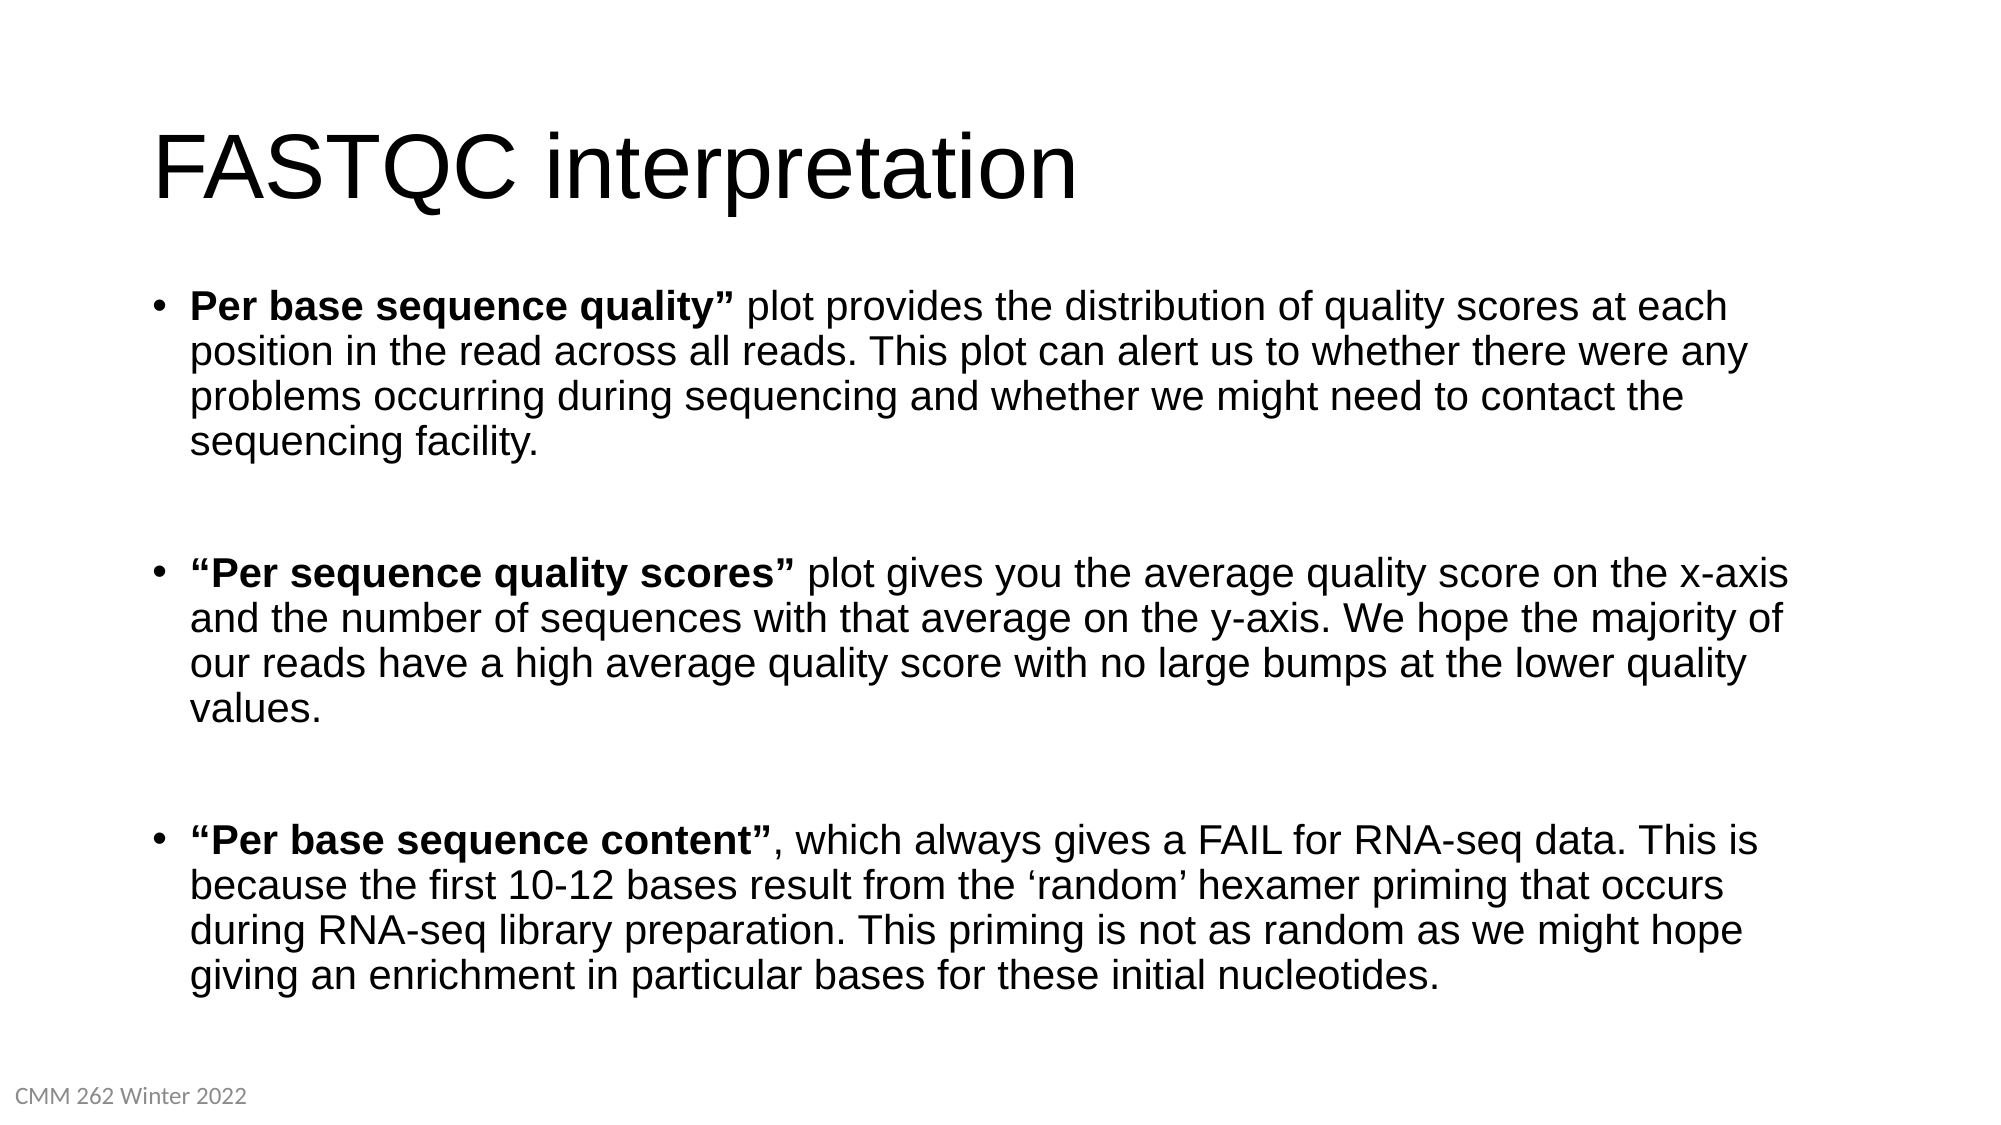

# FASTQC interpretation
Per base sequence quality” plot provides the distribution of quality scores at each position in the read across all reads. This plot can alert us to whether there were any problems occurring during sequencing and whether we might need to contact the sequencing facility.

“Per sequence quality scores” plot gives you the average quality score on the x-axis and the number of sequences with that average on the y-axis. We hope the majority of our reads have a high average quality score with no large bumps at the lower quality values.

“Per base sequence content”, which always gives a FAIL for RNA-seq data. This is because the first 10-12 bases result from the ‘random’ hexamer priming that occurs during RNA-seq library preparation. This priming is not as random as we might hope giving an enrichment in particular bases for these initial nucleotides.

CMM 262 Winter 2022